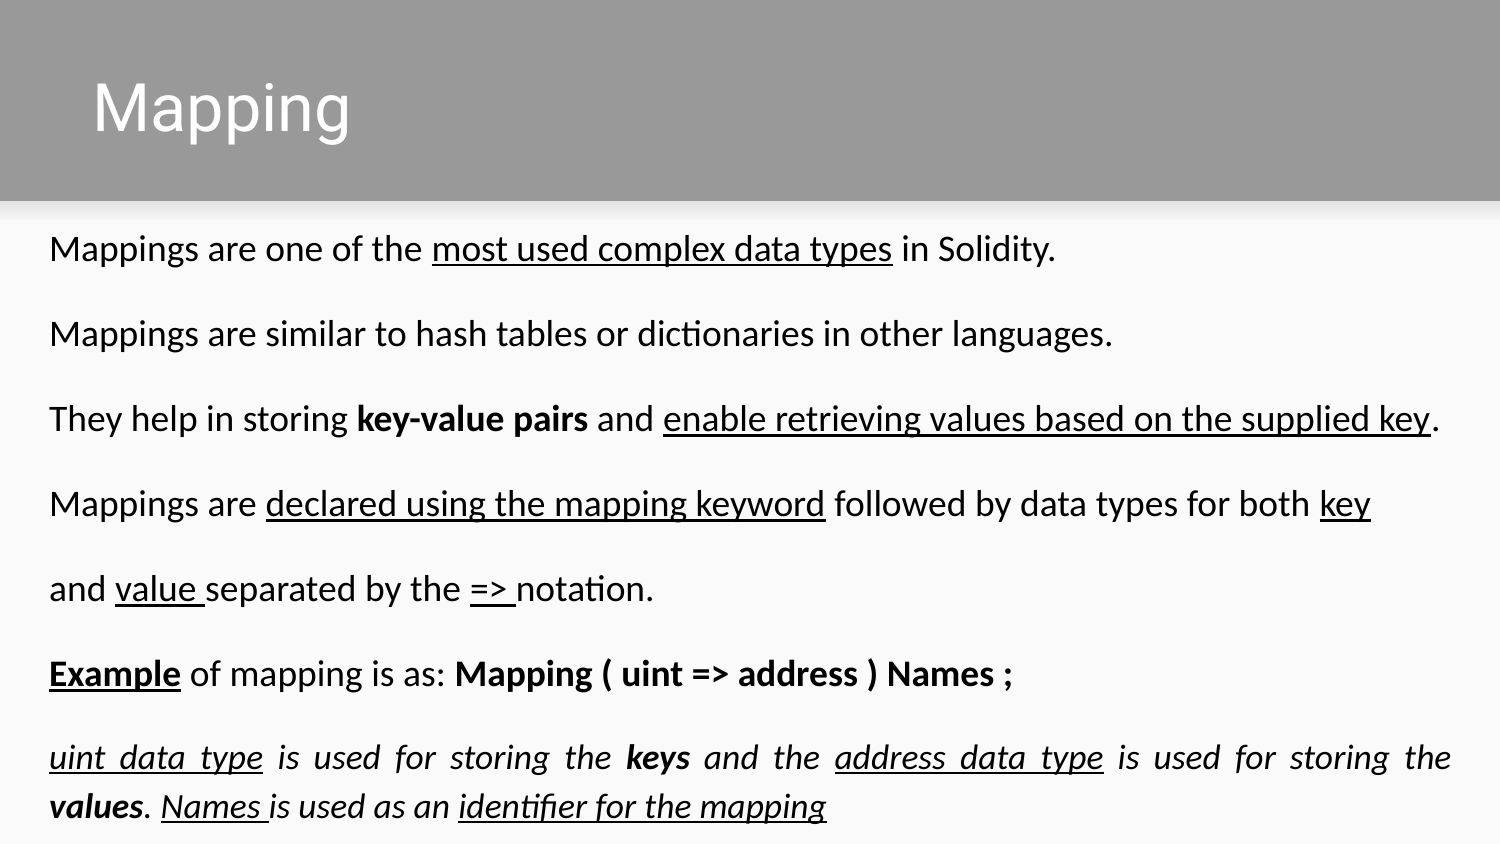

# Mapping
Mappings are one of the most used complex data types in Solidity.
Mappings are similar to hash tables or dictionaries in other languages.
They help in storing key-value pairs and enable retrieving values based on the supplied key.
Mappings are declared using the mapping keyword followed by data types for both key
and value separated by the => notation.
Example of mapping is as: Mapping ( uint => address ) Names ;
uint data type is used for storing the keys and the address data type is used for storing the values. Names is used as an identifier for the mapping